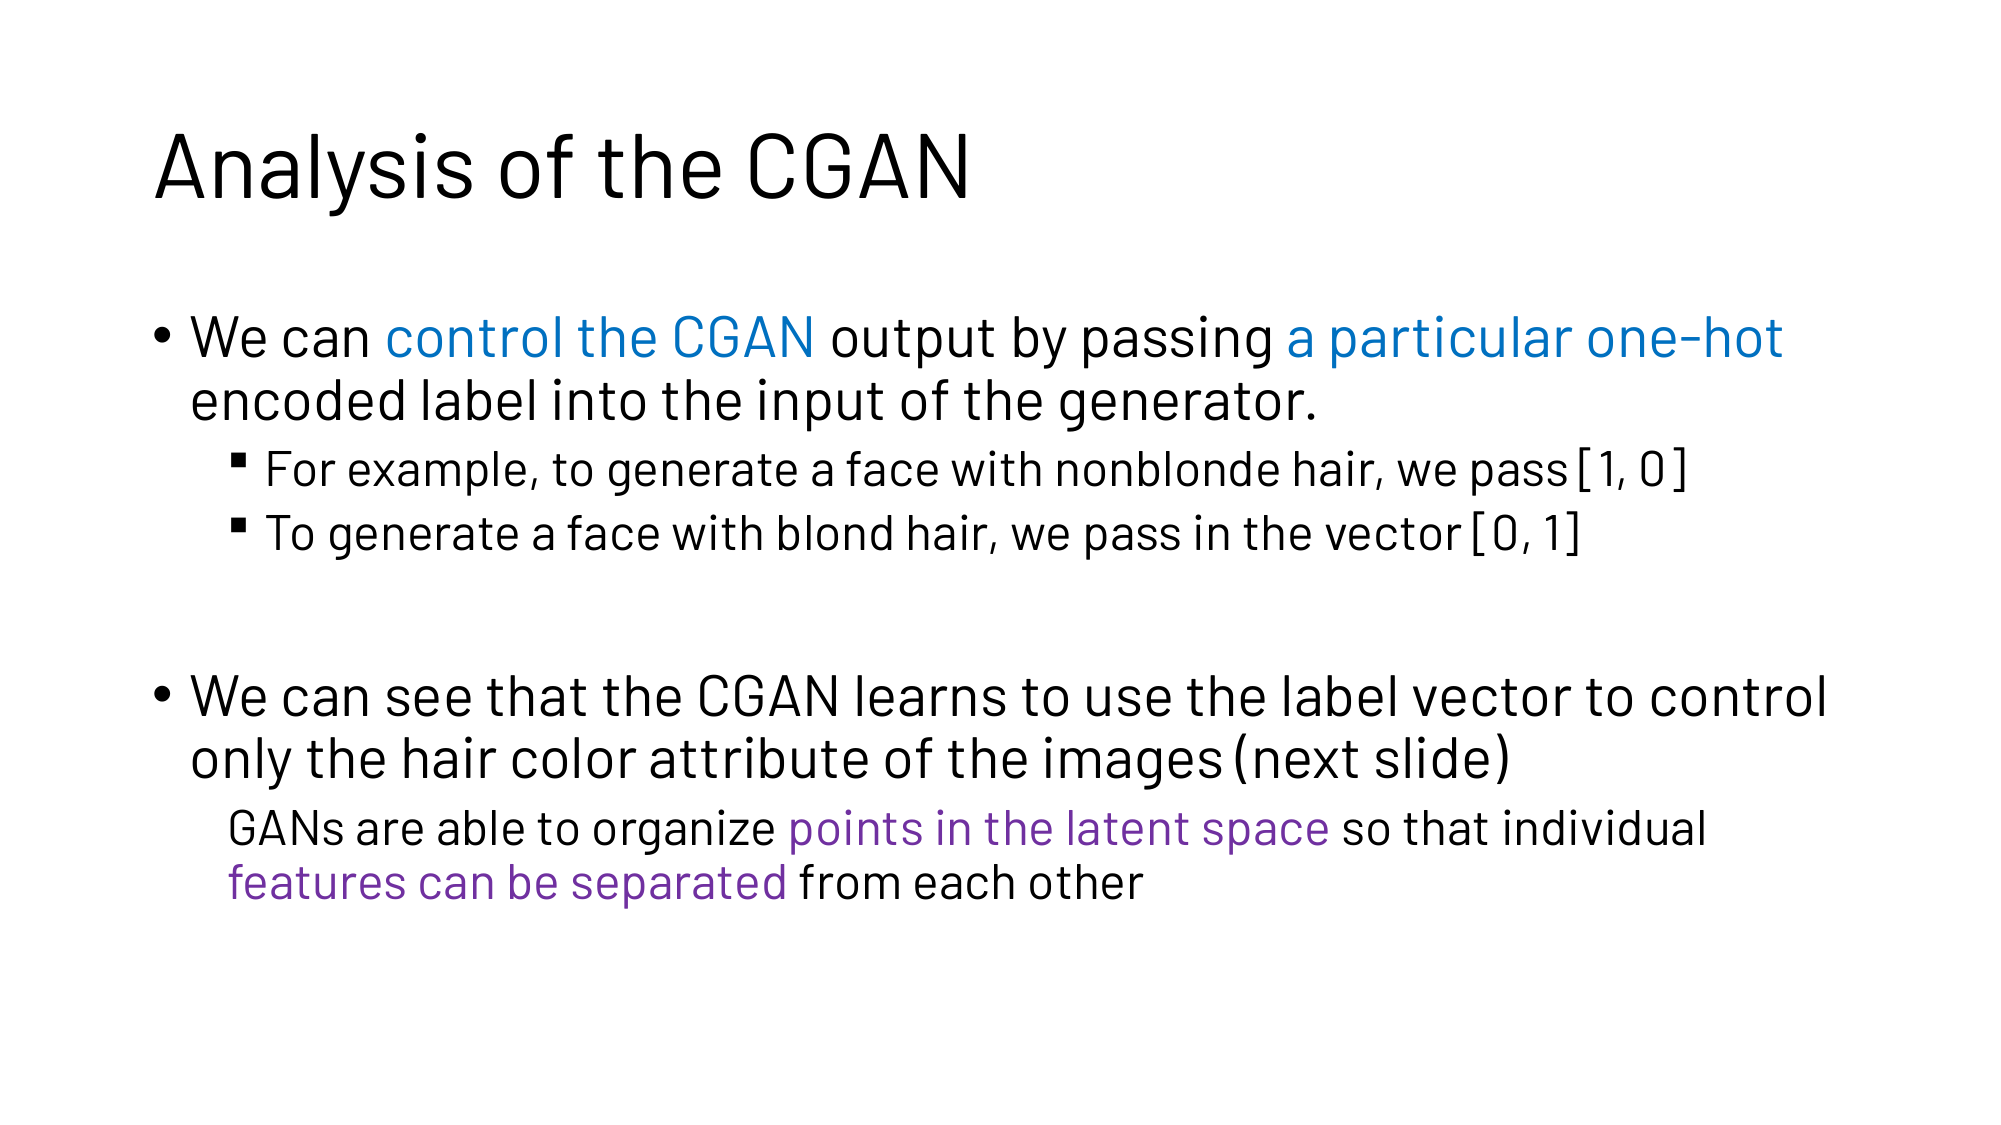

# Analysis of the CGAN
We can control the CGAN output by passing a particular one-hot encoded label into the input of the generator.
For example, to generate a face with nonblonde hair, we pass [1, 0]
To generate a face with blond hair, we pass in the vector [0, 1]

We can see that the CGAN learns to use the label vector to control only the hair color attribute of the images (next slide)
GANs are able to organize points in the latent space so that individual features can be separated from each other